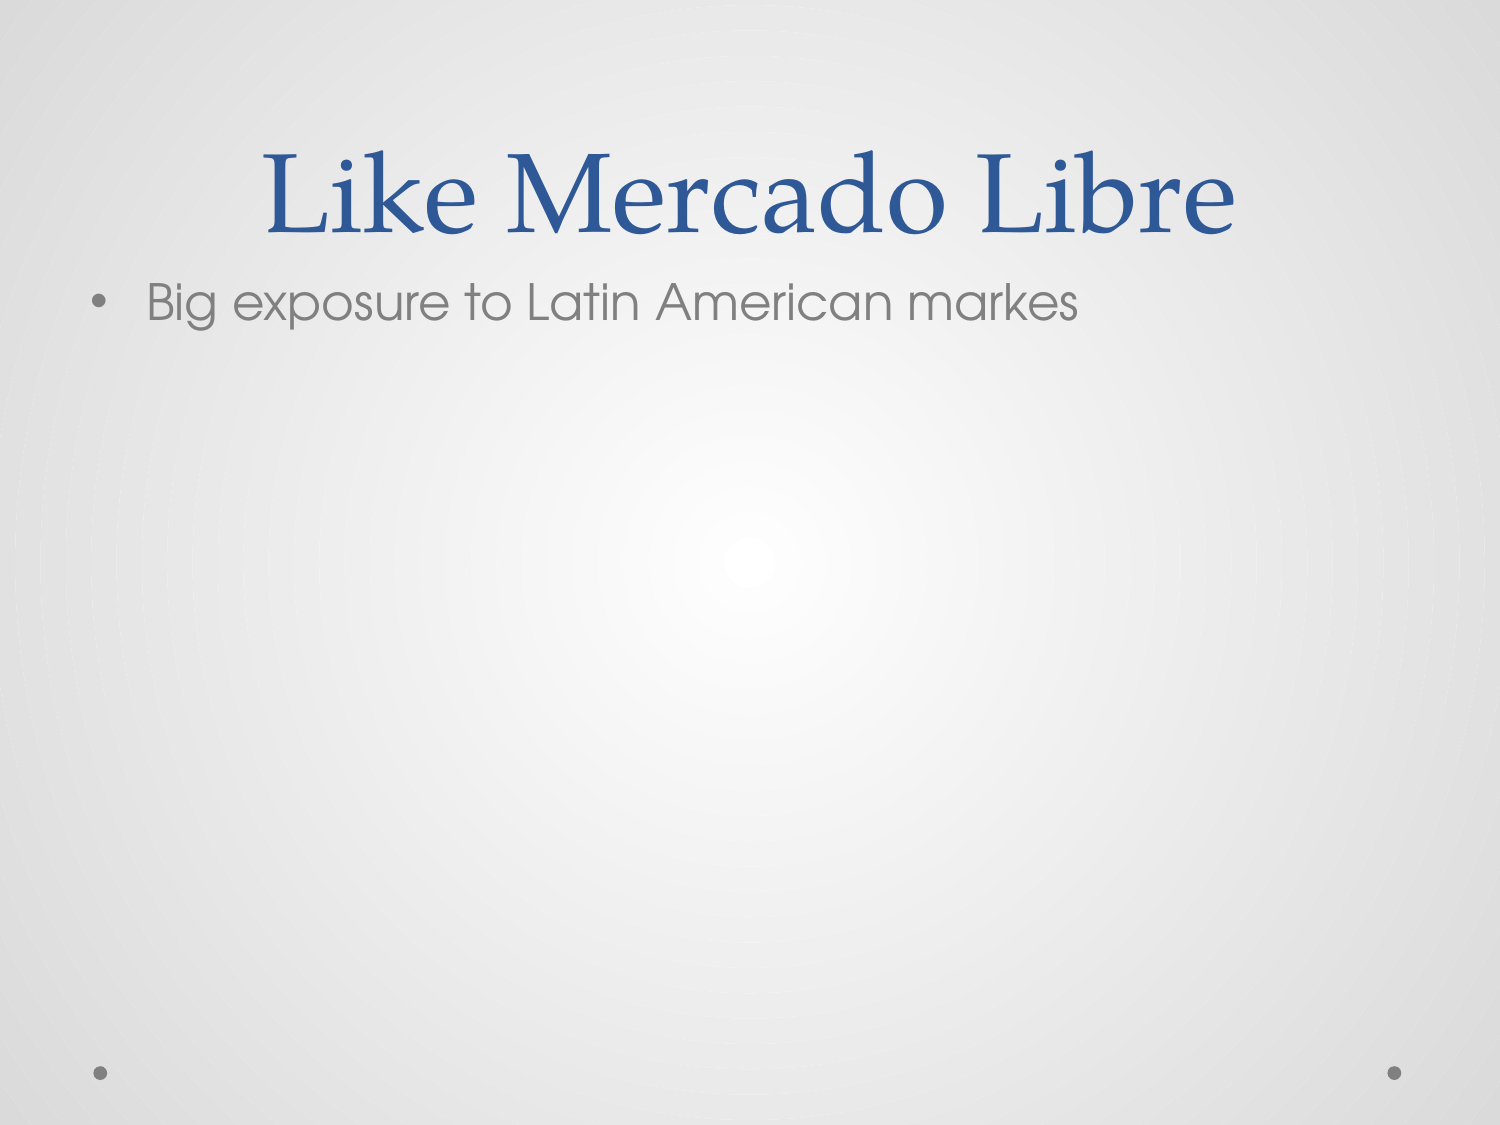

# Like Mercado Libre
Big exposure to Latin American markes